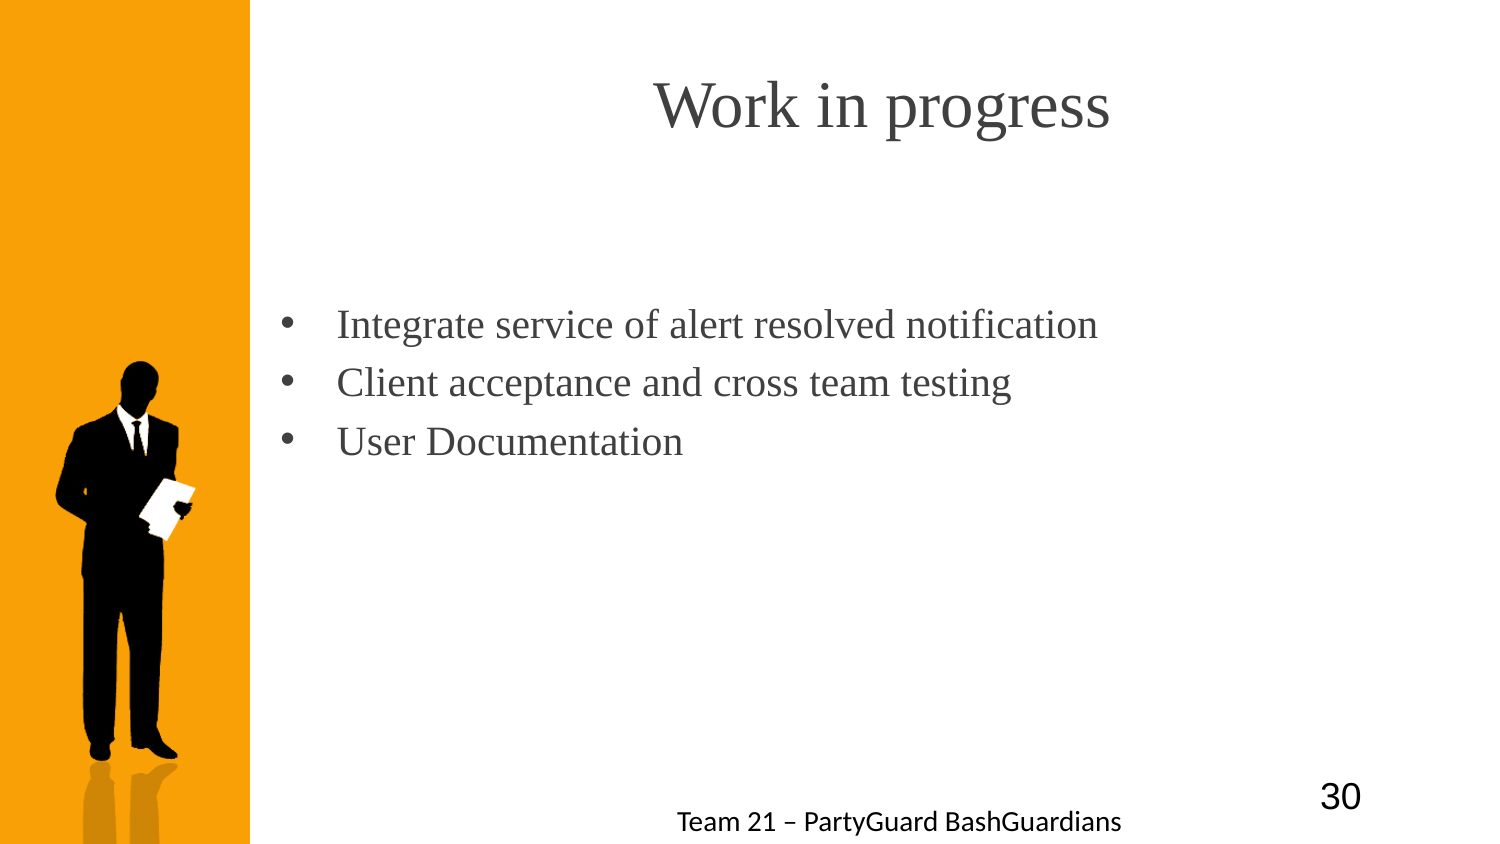

# Work in progress
Integrate service of alert resolved notification
Client acceptance and cross team testing
User Documentation

30
Team 21 – PartyGuard BashGuardians